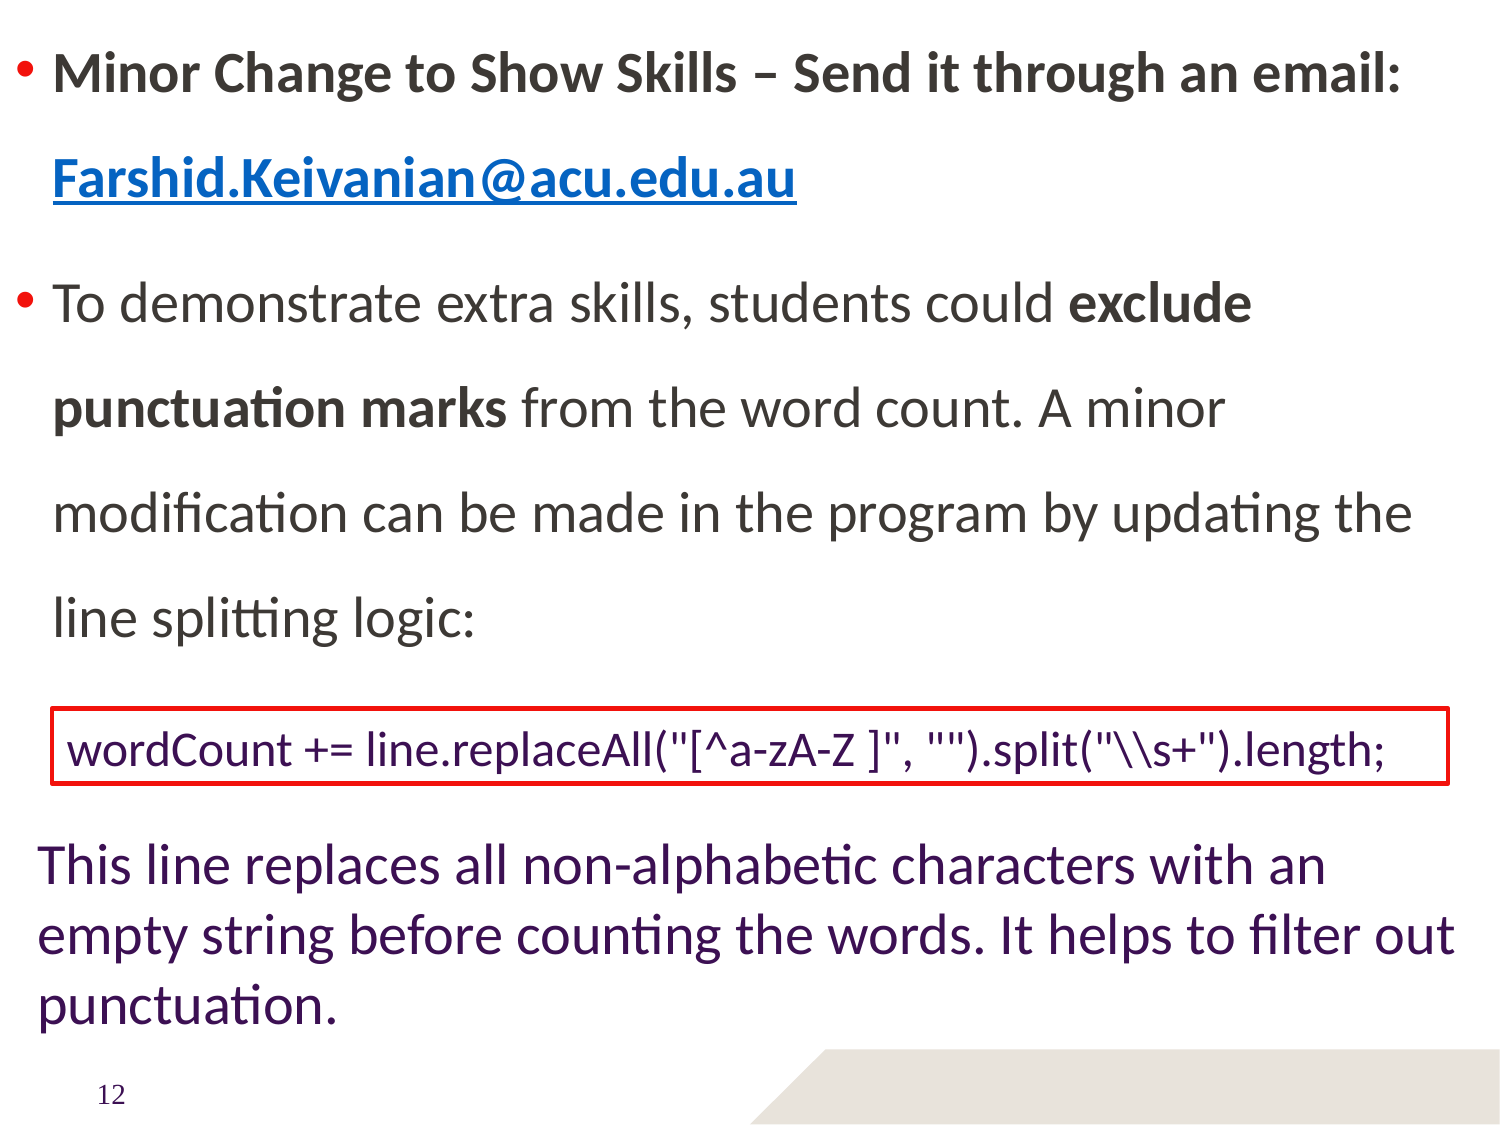

Minor Change to Show Skills – Send it through an email: Farshid.Keivanian@acu.edu.au
To demonstrate extra skills, students could exclude punctuation marks from the word count. A minor modification can be made in the program by updating the line splitting logic:
wordCount += line.replaceAll("[^a-zA-Z ]", "").split("\\s+").length;
This line replaces all non-alphabetic characters with an empty string before counting the words. It helps to filter out punctuation.
12